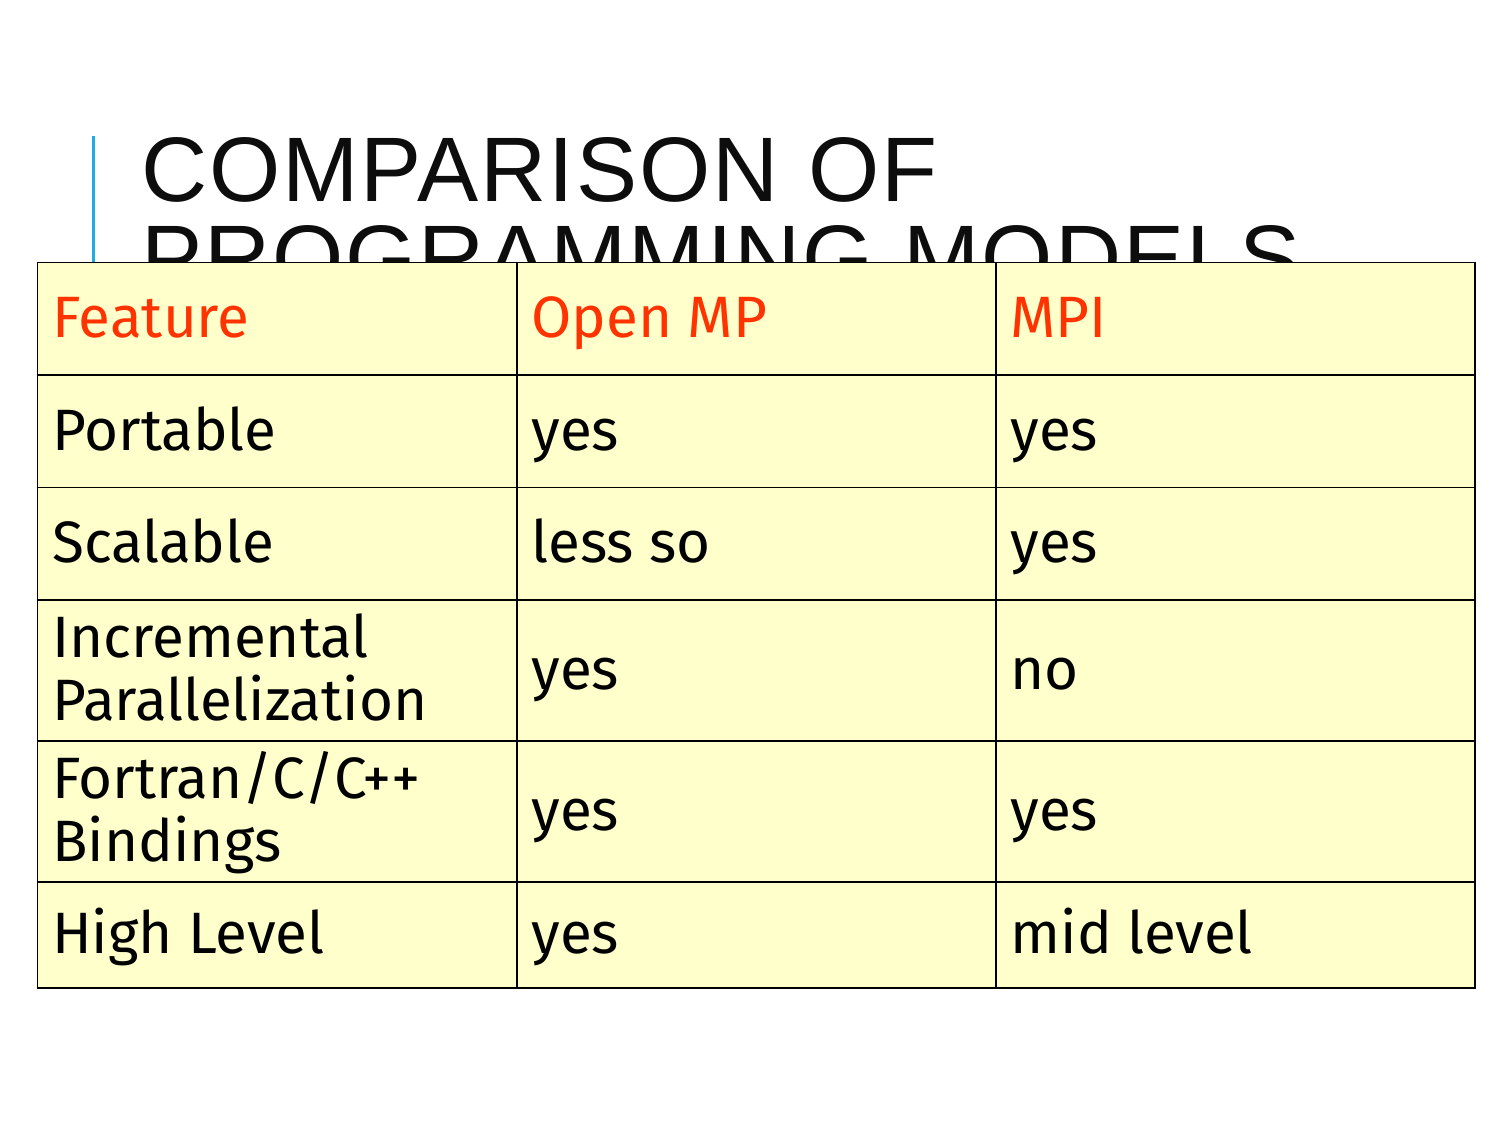

# Comparison of Programming Models
| Feature | Open MP | MPI |
| --- | --- | --- |
| Portable | yes | yes |
| Scalable | less so | yes |
| Incremental Parallelization | yes | no |
| Fortran/C/C++ Bindings | yes | yes |
| High Level | yes | mid level |